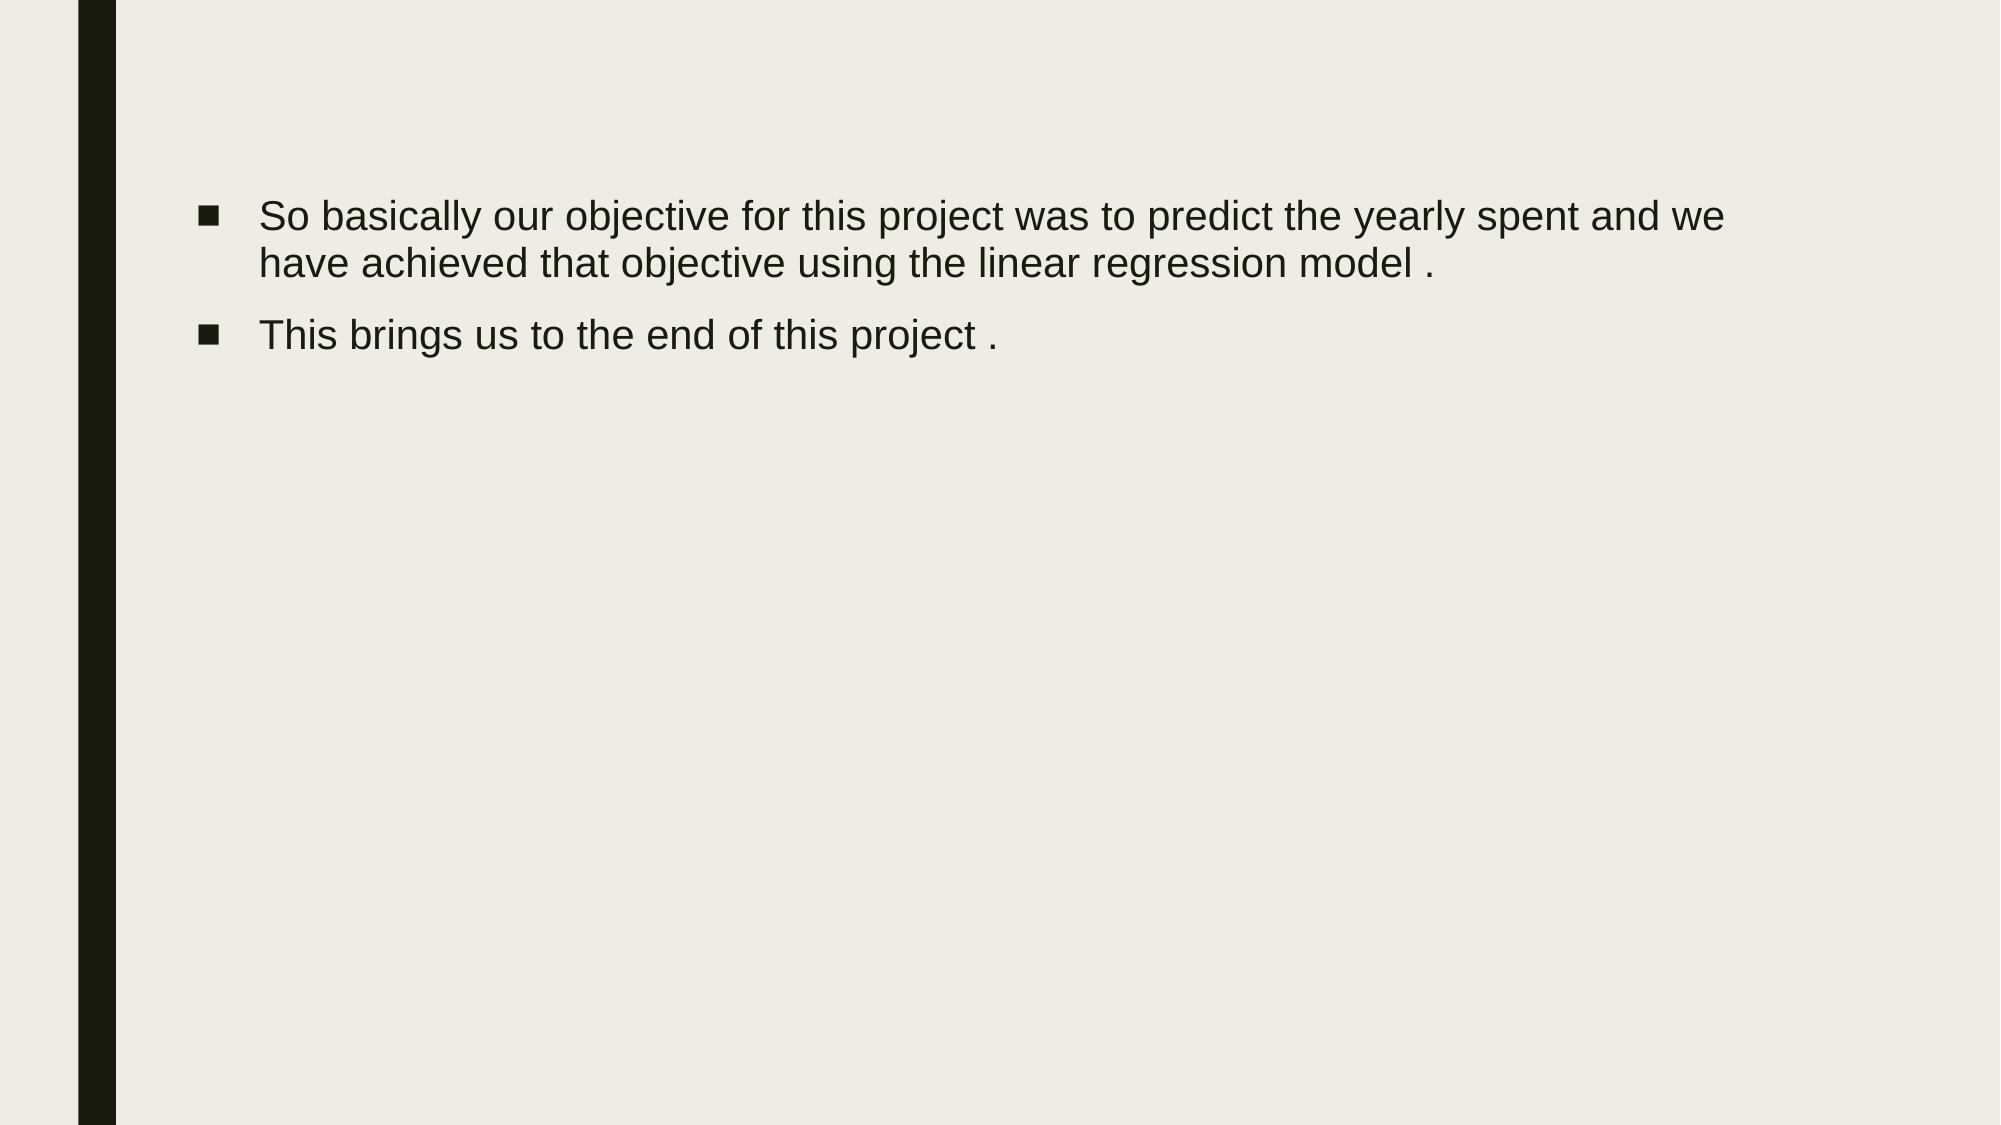

So basically our objective for this project was to predict the yearly spent and we have achieved that objective using the linear regression model .
This brings us to the end of this project .